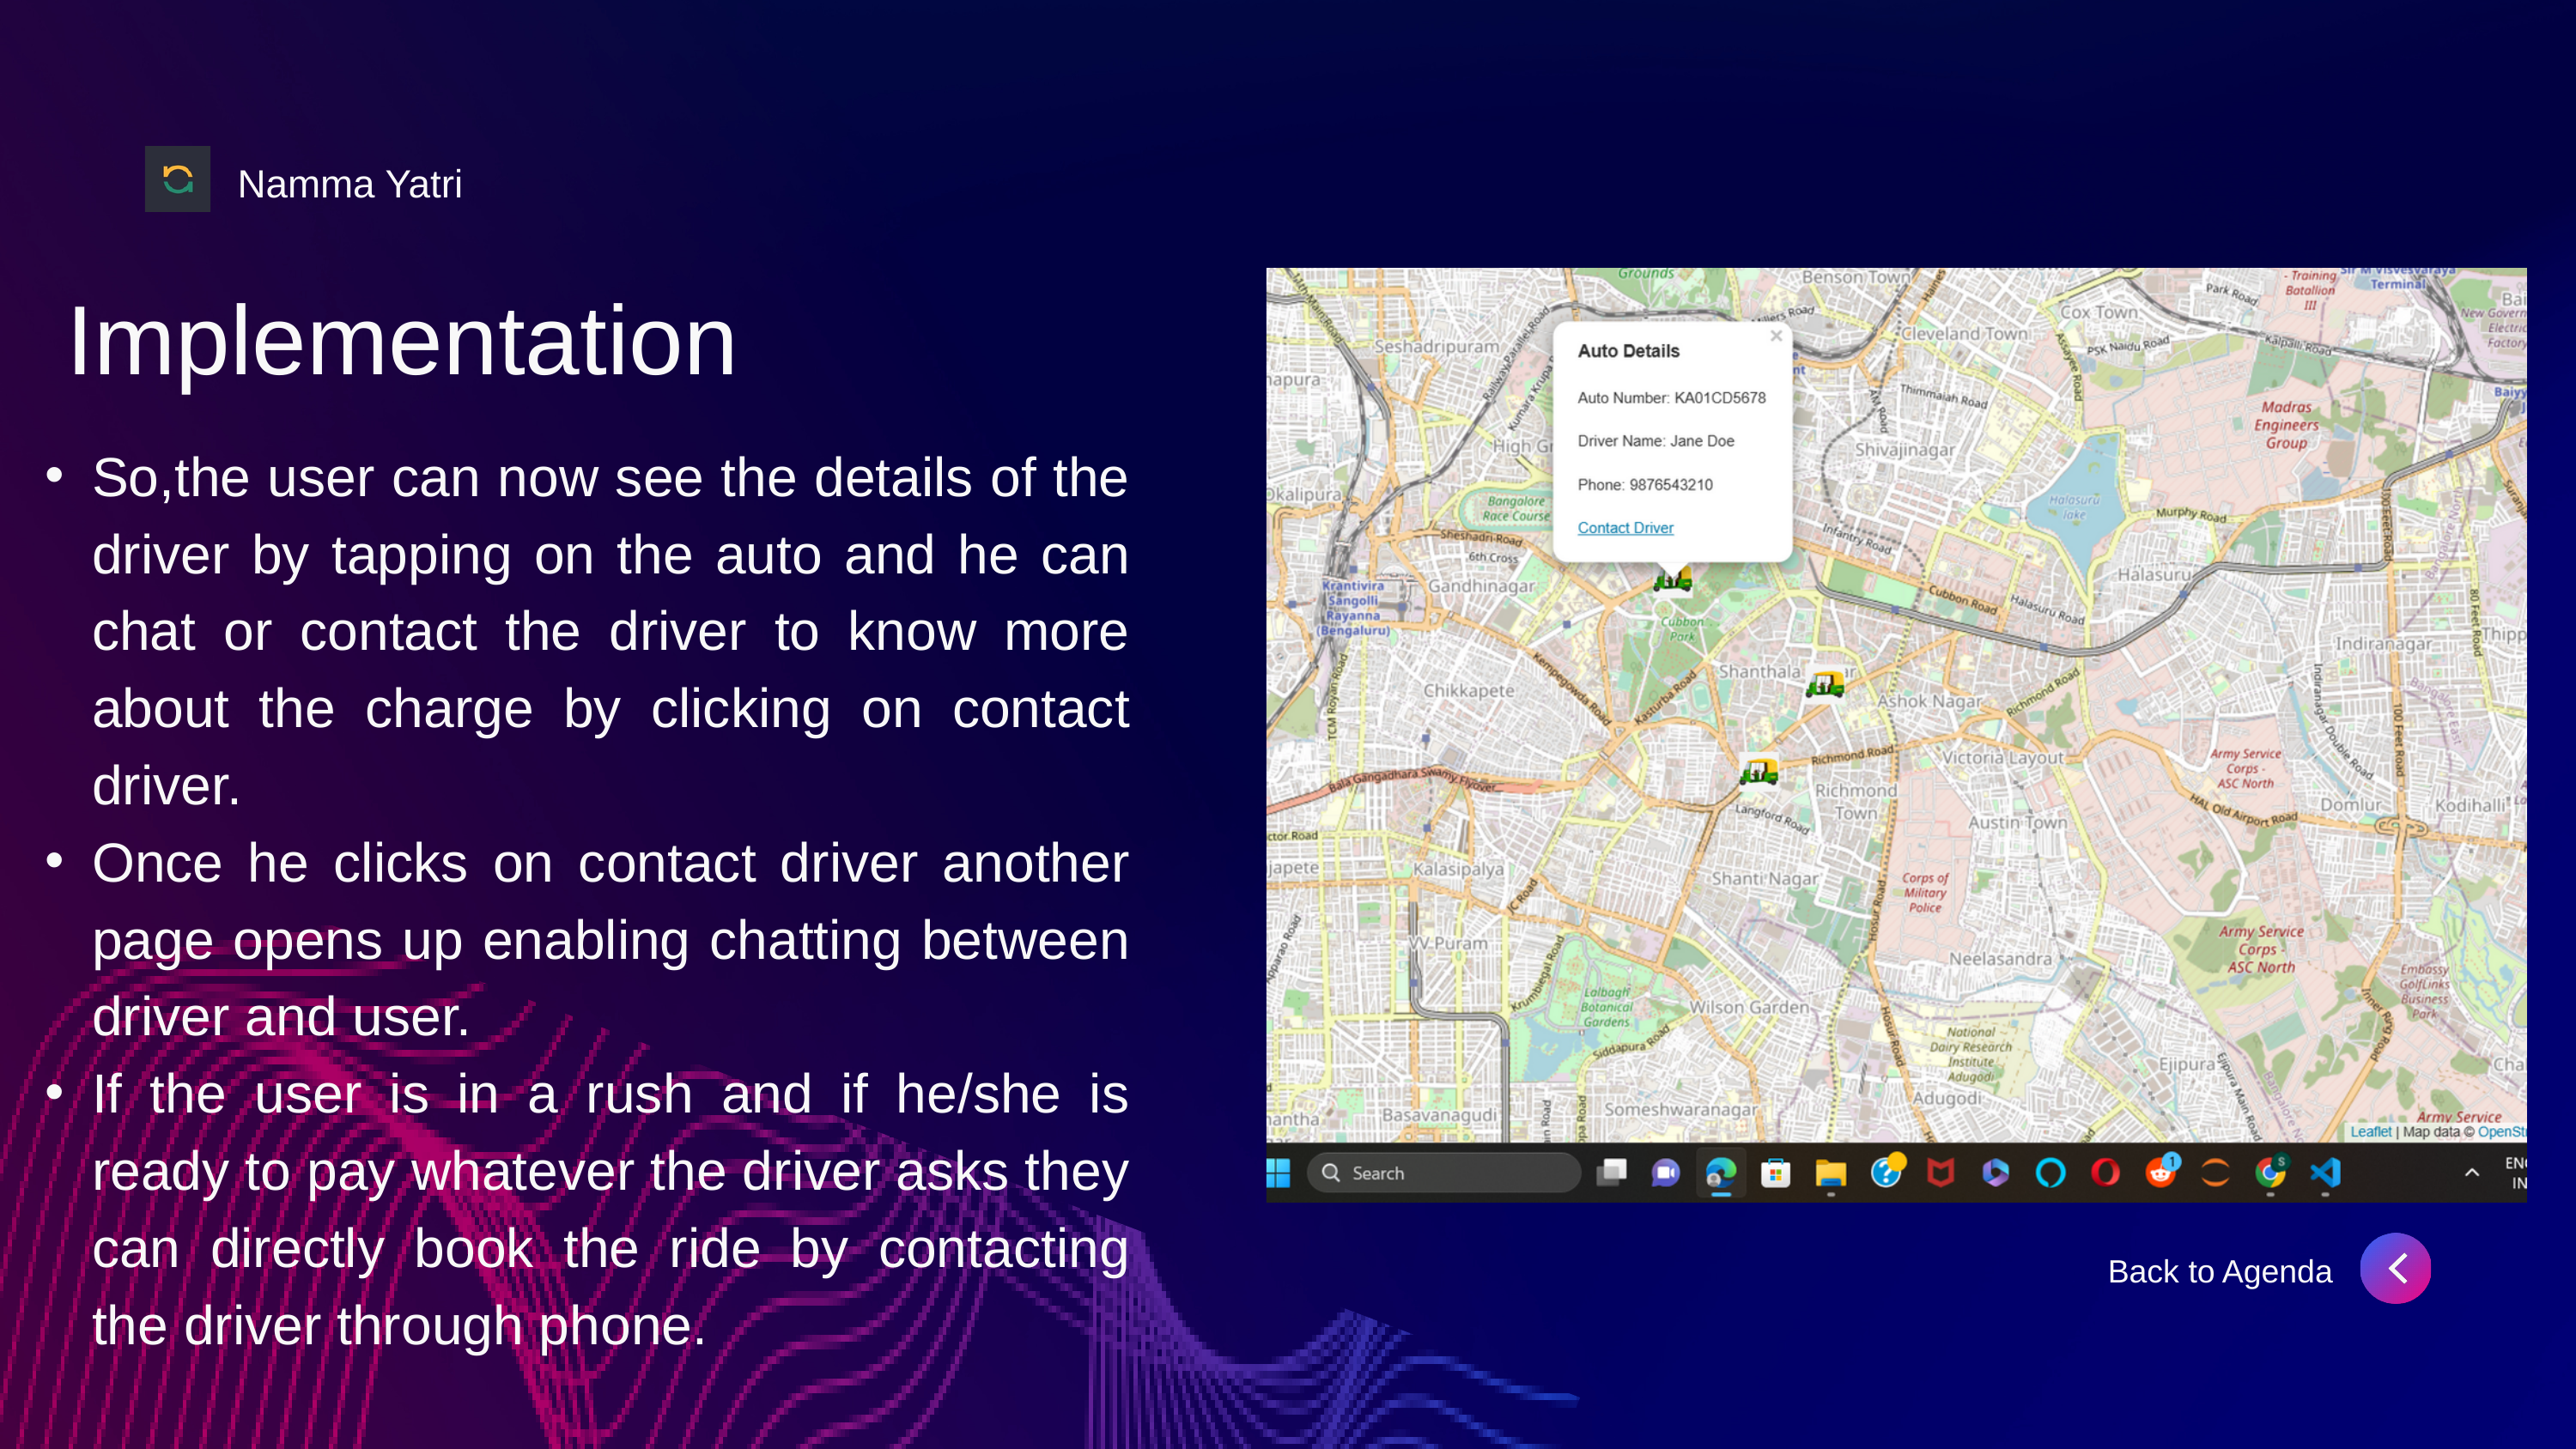

Namma Yatri

Implementation

So,the user can now see the details of the driver by tapping on the auto and he can chat or contact the driver to know more about the charge by clicking on contact driver.
Once he clicks on contact driver another page opens up enabling chatting between driver and user.
If the user is in a rush and if he/she is ready to pay whatever the driver asks they can directly book the ride by contacting the driver through phone.

Back to Agenda